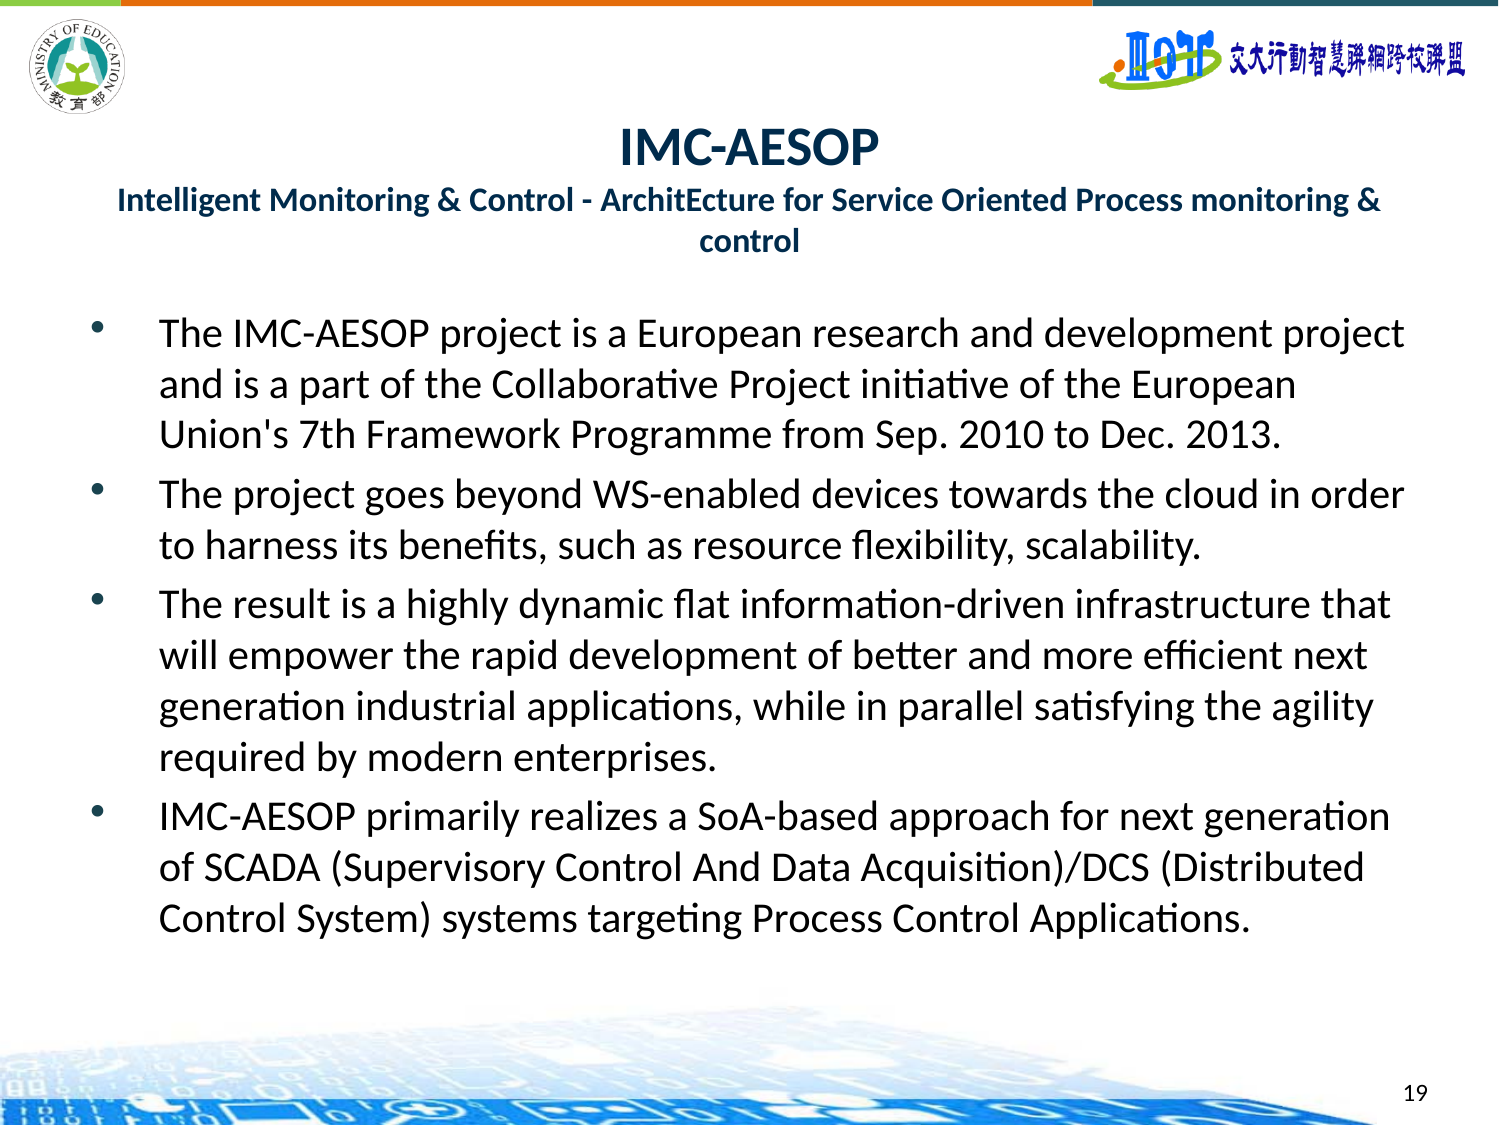

# IMC-AESOP Intelligent Monitoring & Control - ArchitEcture for Service Oriented Process monitoring & control
The IMC-AESOP project is a European research and development project and is a part of the Collaborative Project initiative of the European Union's 7th Framework Programme from Sep. 2010 to Dec. 2013.
The project goes beyond WS-enabled devices towards the cloud in order to harness its benefits, such as resource flexibility, scalability.
The result is a highly dynamic flat information-driven infrastructure that will empower the rapid development of better and more efficient next generation industrial applications, while in parallel satisfying the agility required by modern enterprises.
IMC-AESOP primarily realizes a SoA-based approach for next generation of SCADA (Supervisory Control And Data Acquisition)/DCS (Distributed Control System) systems targeting Process Control Applications.

19